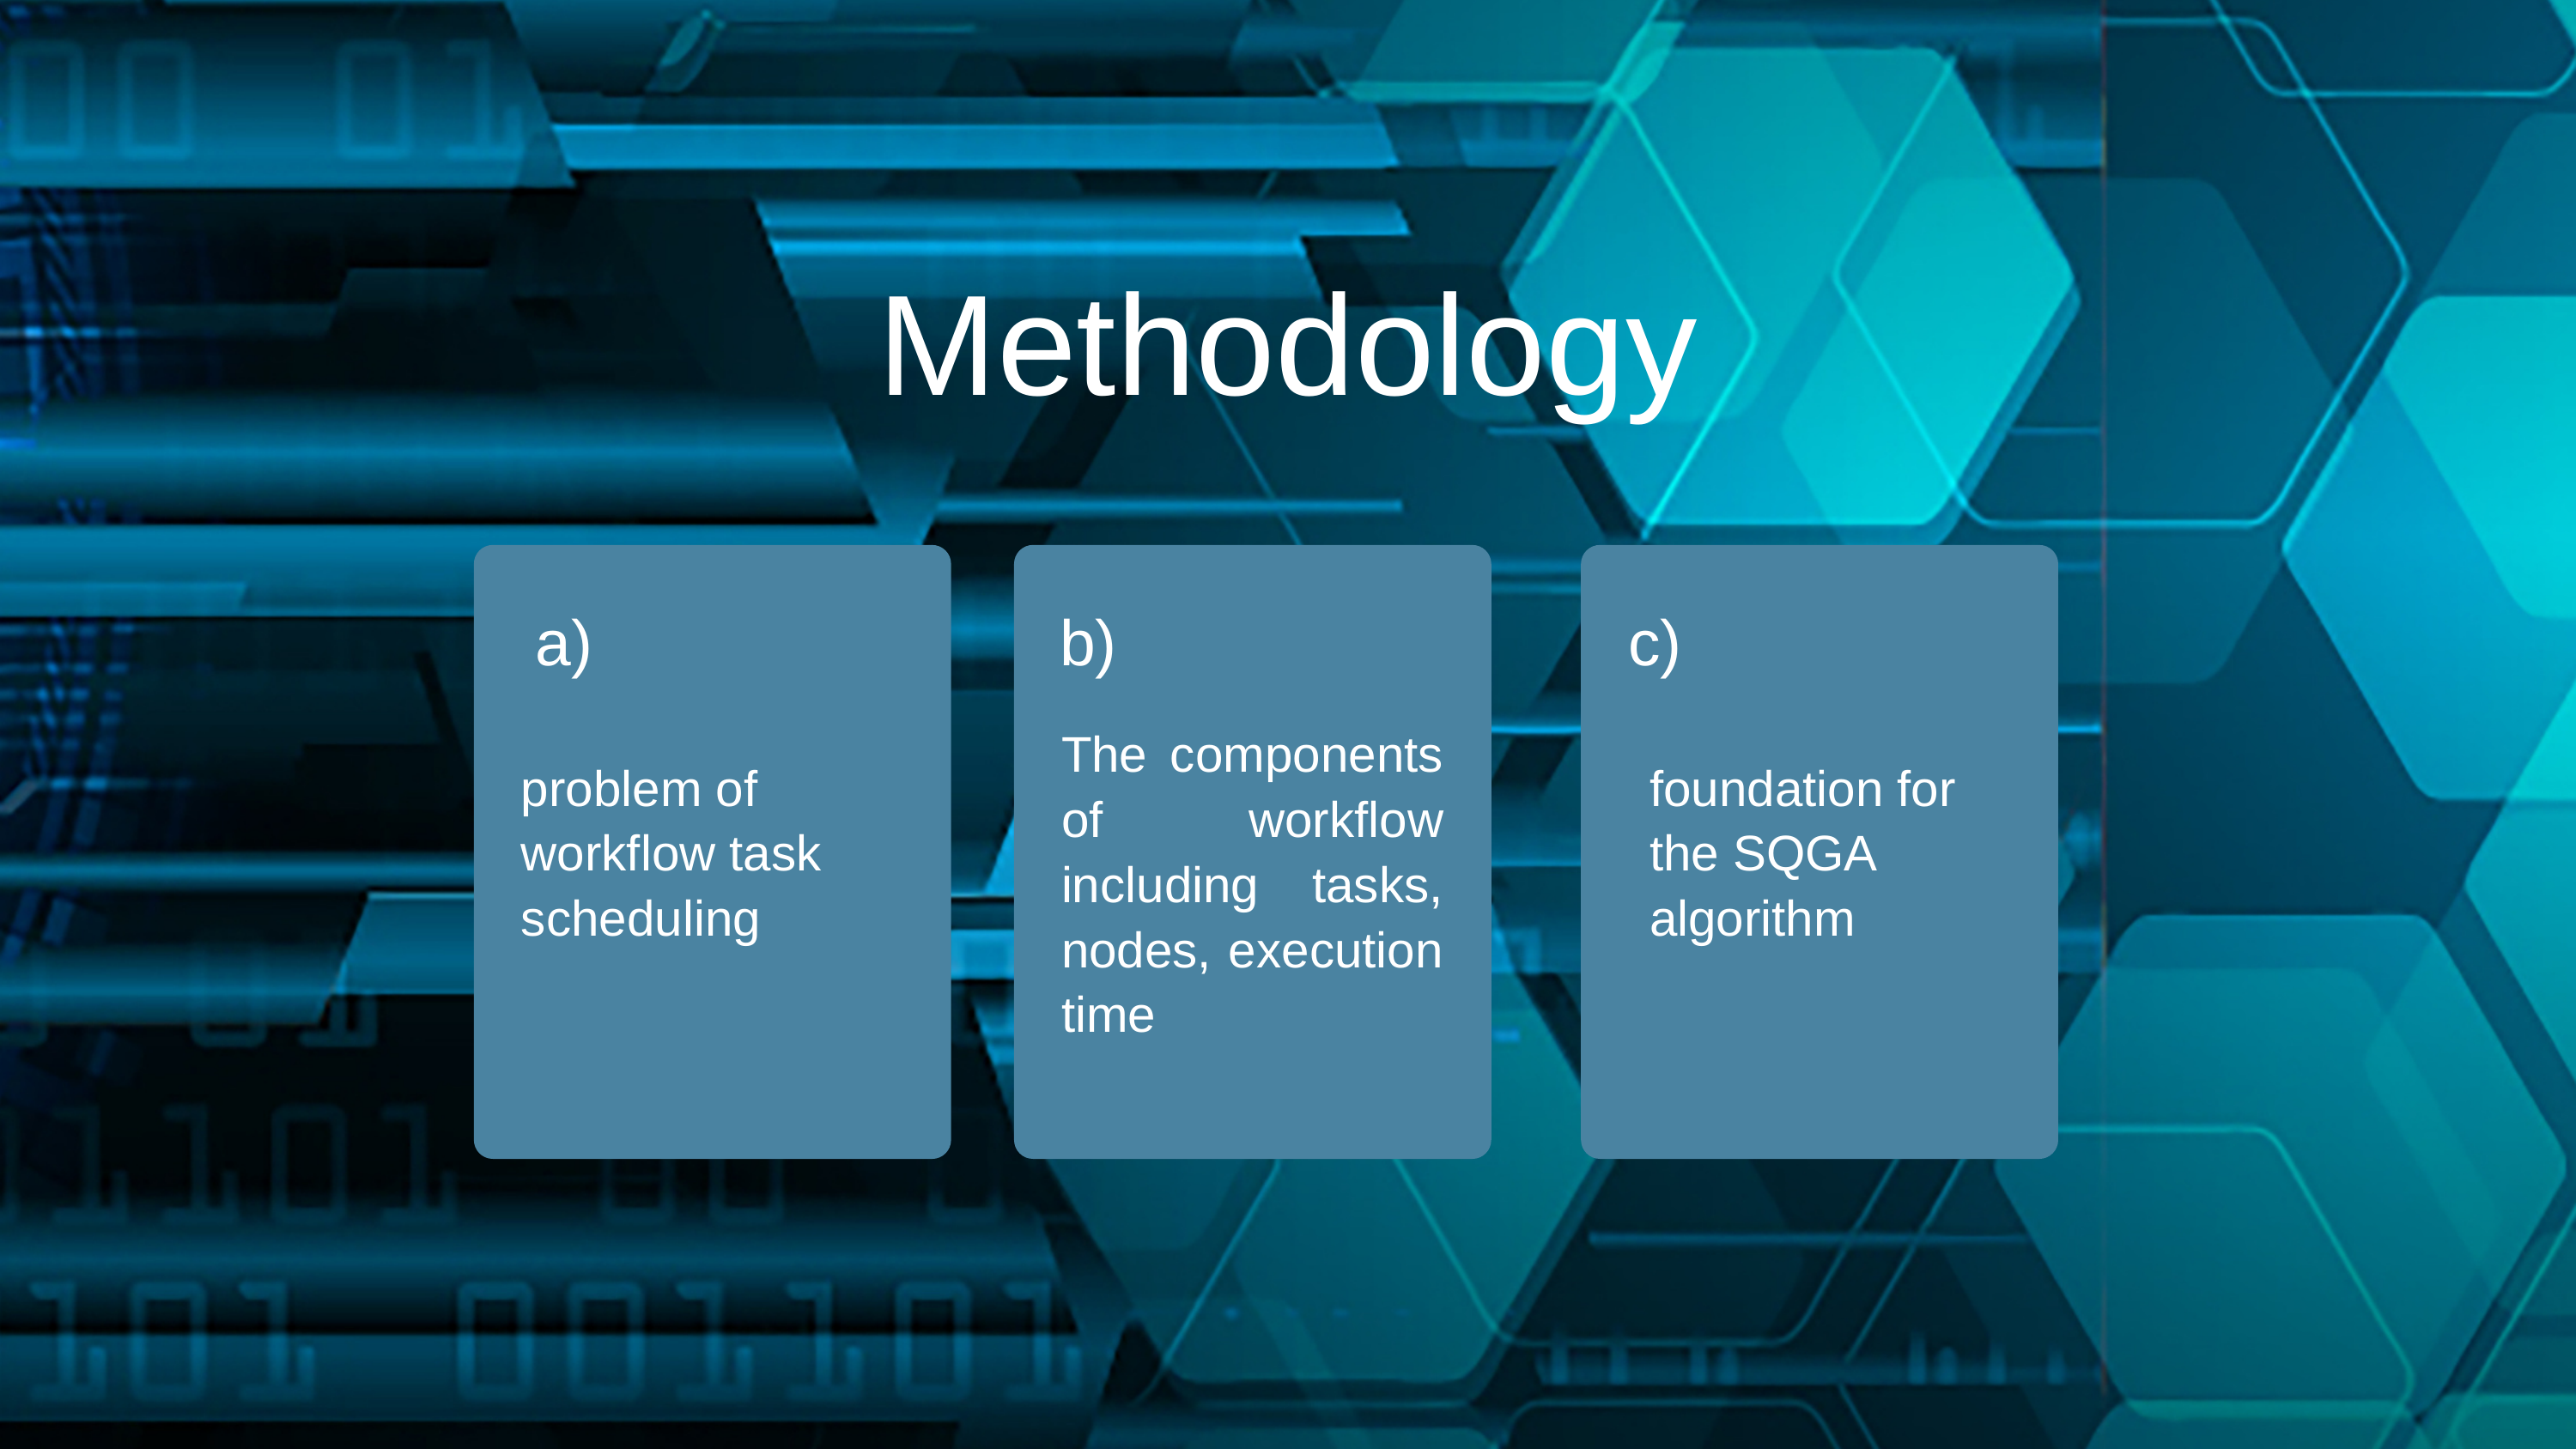

Methodology

a)
b)
c)
The components of workflow including tasks, nodes, execution time
problem of workflow task scheduling
foundation for the SQGA algorithm